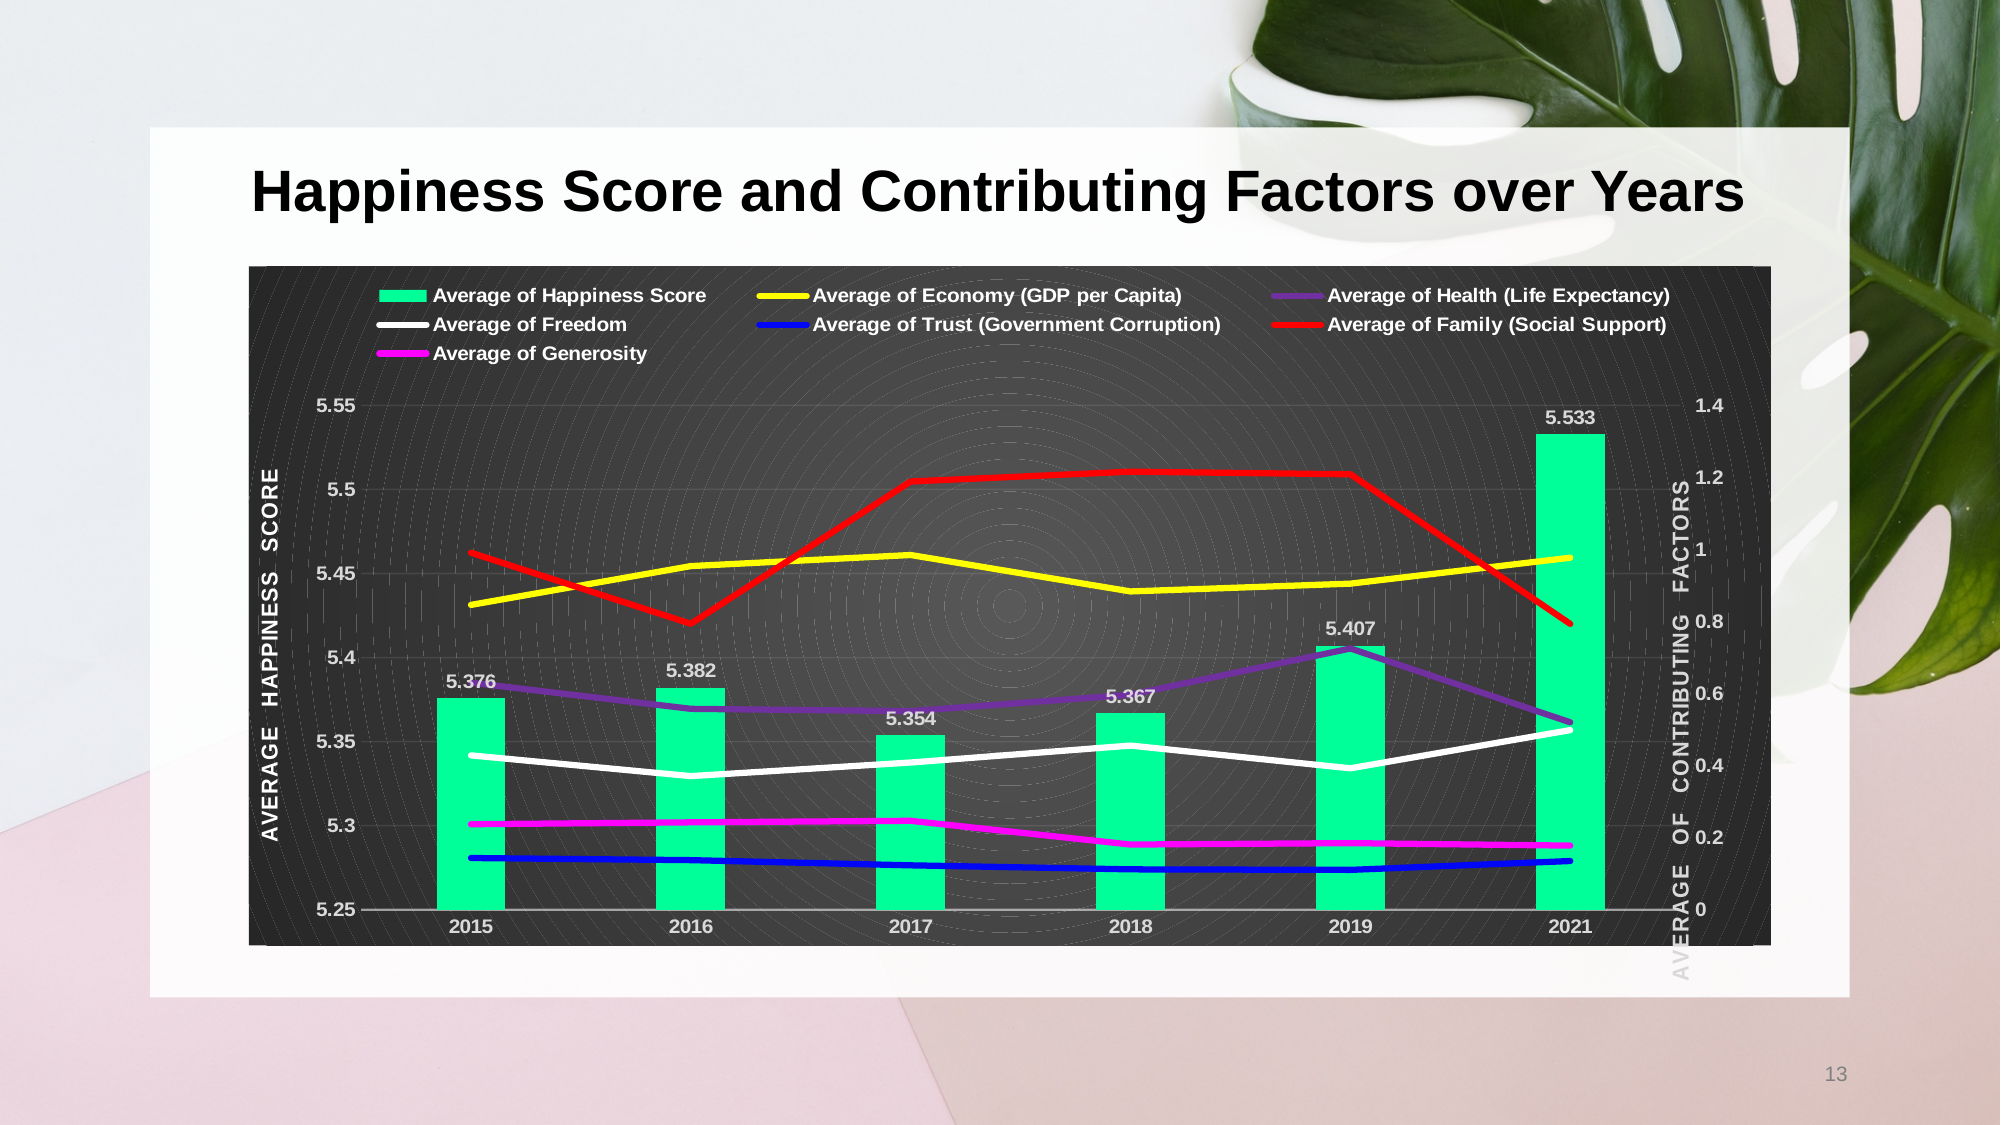

Happiness Score and Contributing Factors over Years

### Chart

| Category | Average of Happiness Score | Average of Economy (GDP per Capita) | Average of Health (Life Expectancy) | Average of Freedom | Average of Trust (Government Corruption) | Average of Family (Social Support) | Average of Generosity |
|---|---|---|---|---|---|---|---|
| 2015 | 5.3757341772151905 | 0.8461372151898726 | 0.6302593670886079 | 0.4286149367088611 | 0.14342183544303794 | 0.9910459493670887 | 0.23729550632911403 |
| 2016 | 5.382184713375795 | 0.9538798089171973 | 0.5576189808917195 | 0.3709938853503184 | 0.13762375796178344 | 0.7936210828025482 | 0.24263490445859875 |
| 2017 | 5.354019355773926 | 0.9847182019463474 | 0.5513407826123219 | 0.4087859728583886 | 0.12312022065142951 | 1.1888977504545641 | 0.24688347161657387 |
| 2018 | 5.366896774193549 | 0.8836774193548387 | 0.5968774193548385 | 0.45560645161290325 | 0.11200000000000002 | 1.2160580645161292 | 0.18097419354838712 |
| 2019 | 5.407096153846153 | 0.9051474358974363 | 0.7252435897435898 | 0.3925705128205128 | 0.11060256410256411 | 1.2088141025641024 | 0.18484615384615383 |
| 2021 | 5.532838926174494 | 0.9771610738255032 | 0.5201610738255035 | 0.4987114093959731 | 0.13514093959731543 | 0.7933154362416108 | 0.17804697986577175 |
13